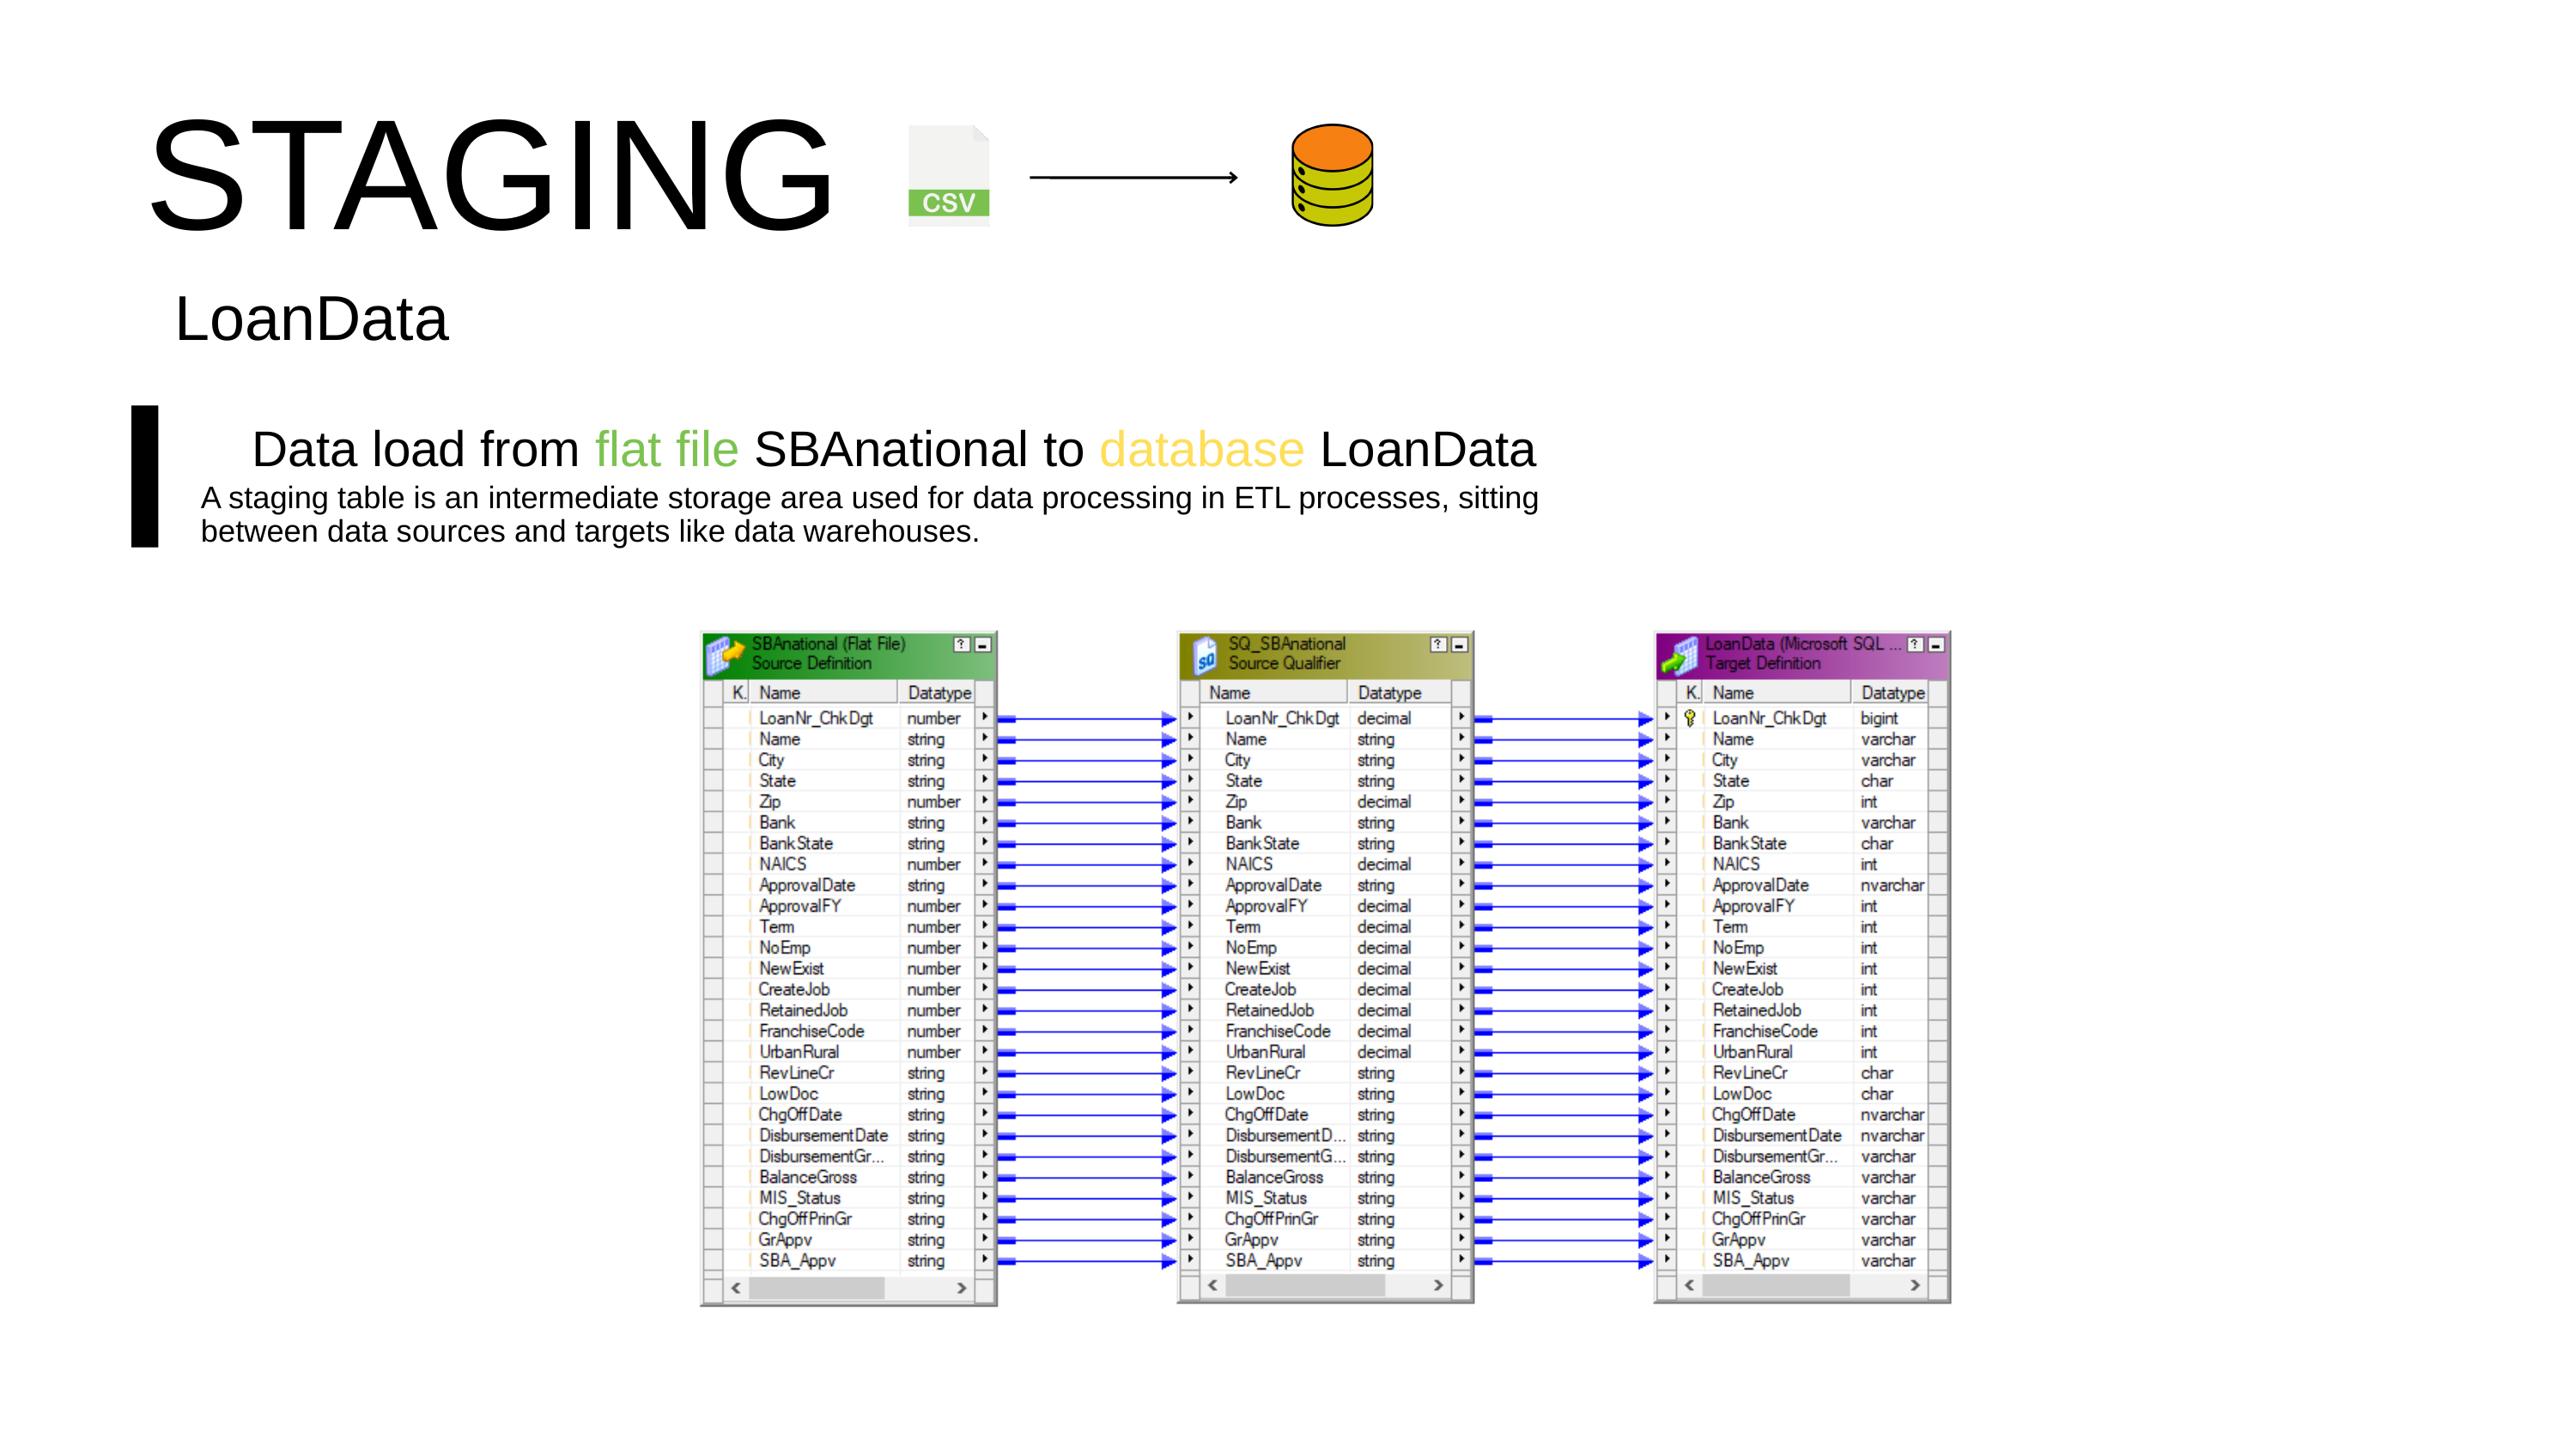

STAGING

LoanData
Data load from flat file SBAnational to database LoanData

A staging table is an intermediate storage area used for data processing in ETL processes, sitting between data sources and targets like data warehouses.